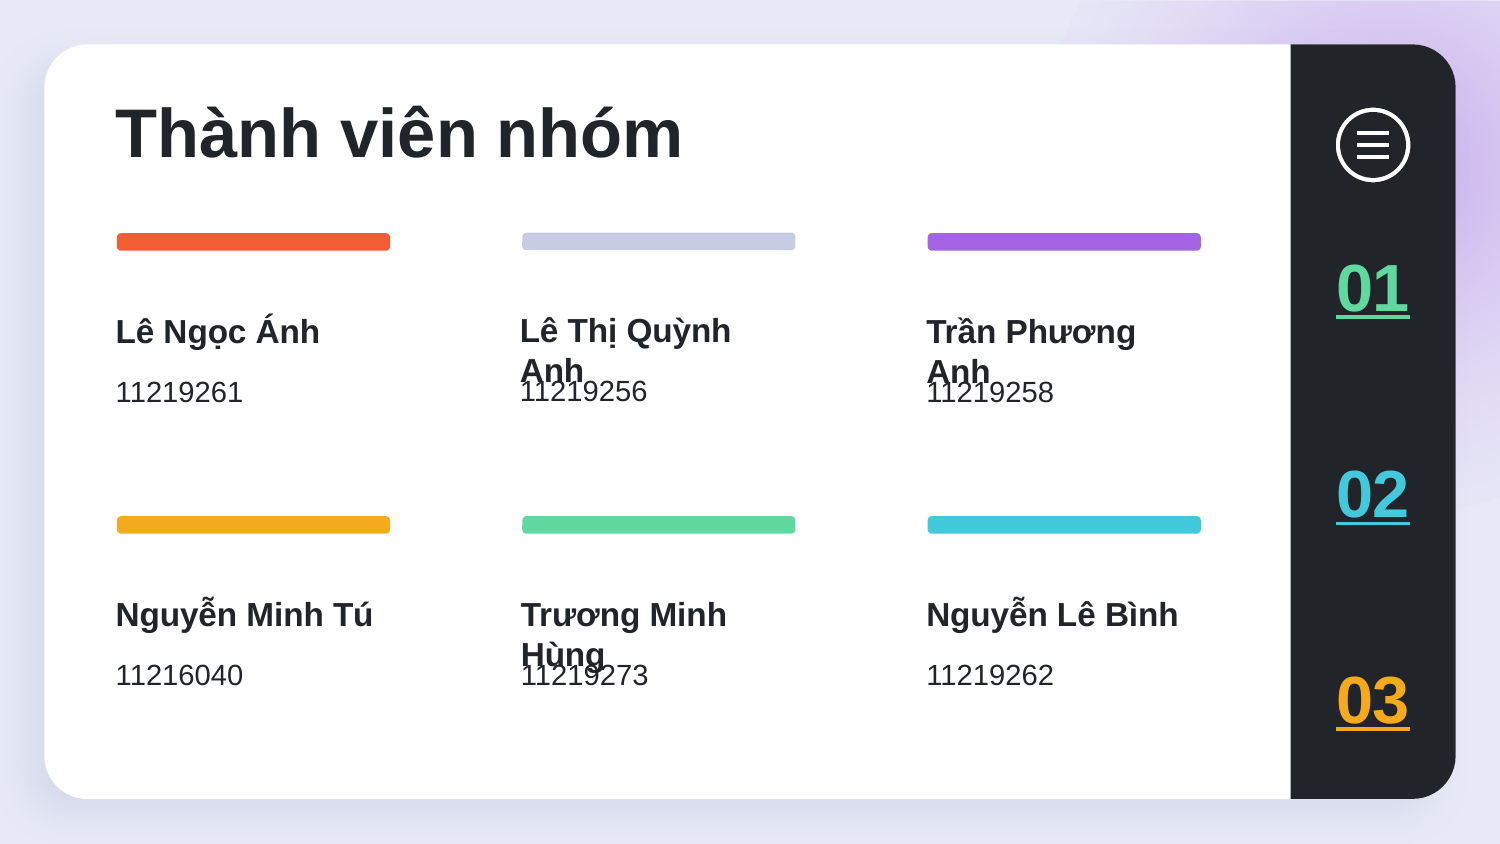

# Thành viên nhóm

01
Lê Thị Quỳnh Anh
Lê Ngọc Ánh
Trần Phương Anh
11219256
11219261
11219258
02

Nguyễn Minh Tú
Trương Minh Hùng
Nguyễn Lê Bình
03
11216040
11219273
11219262